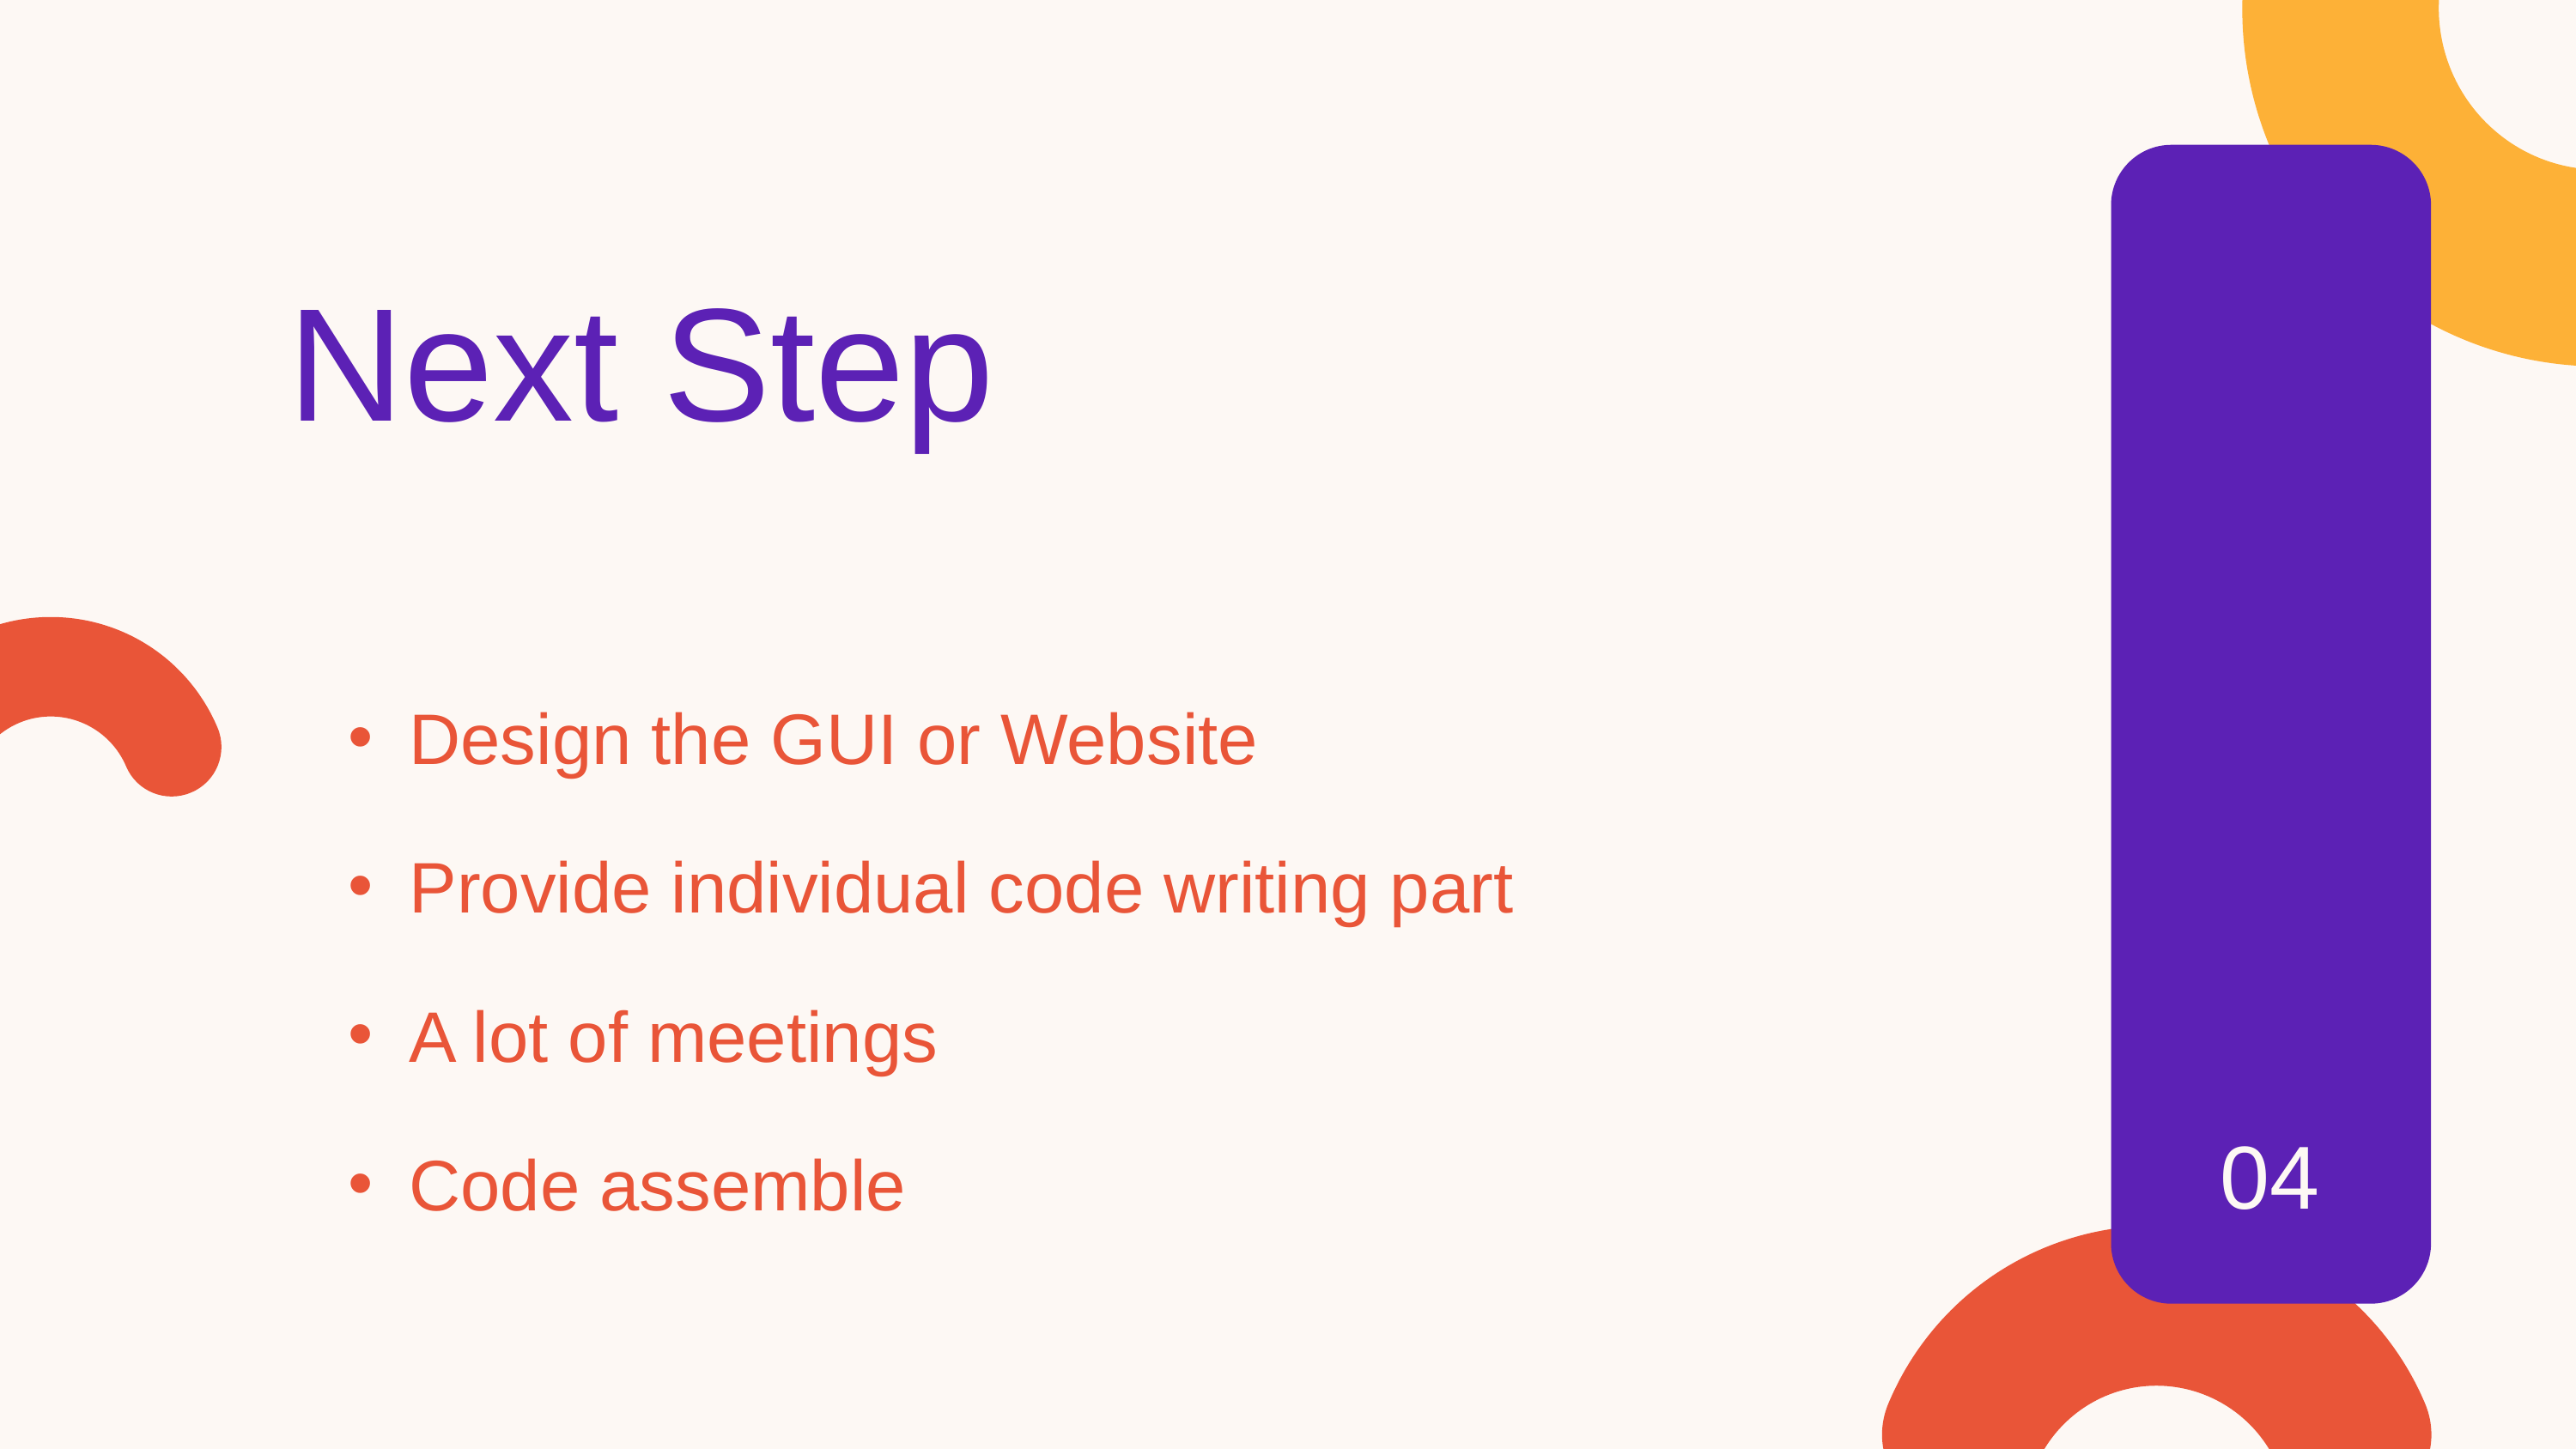

Next Step

Design the GUI or Website
Provide individual code writing part
A lot of meetings
Code assemble

04